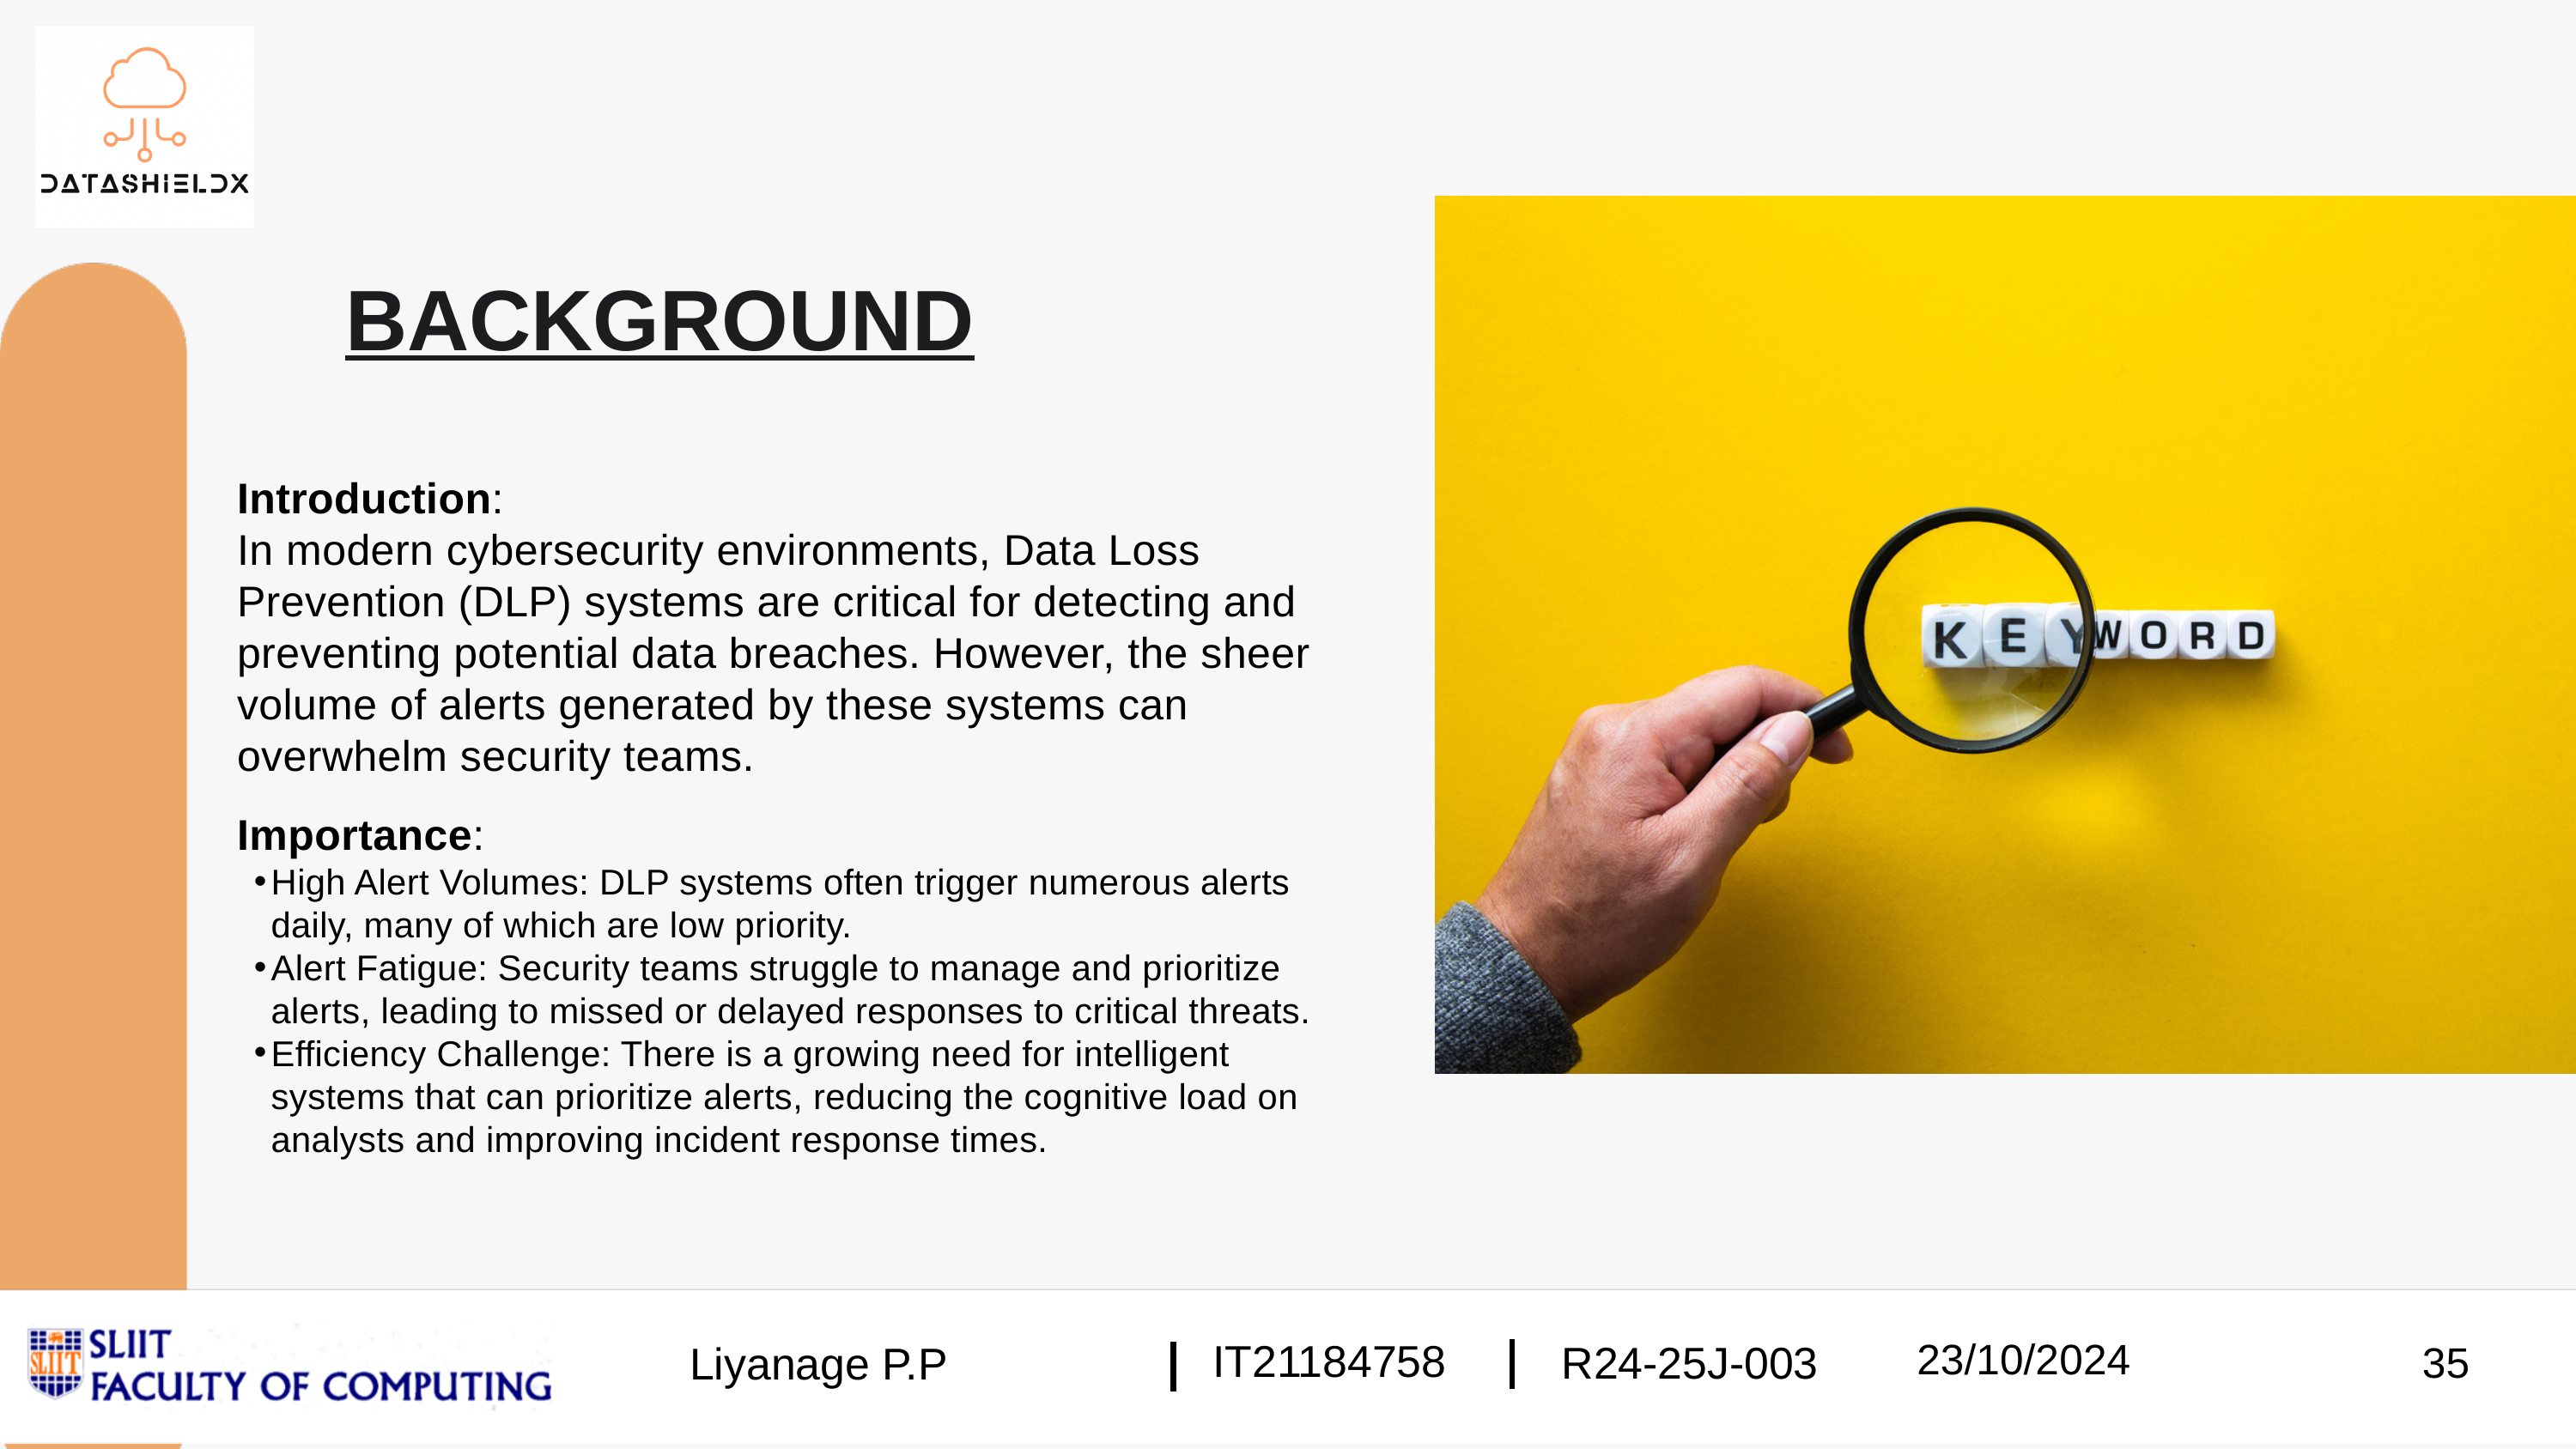

BACKGROUND

Introduction:
In modern cybersecurity environments, Data Loss Prevention (DLP) systems are critical for detecting and preventing potential data breaches. However, the sheer volume of alerts generated by these systems can overwhelm security teams.

Importance:
High Alert Volumes: DLP systems often trigger numerous alerts daily, many of which are low priority.
Alert Fatigue: Security teams struggle to manage and prioritize alerts, leading to missed or delayed responses to critical threats.
Efficiency Challenge: There is a growing need for intelligent systems that can prioritize alerts, reducing the cognitive load on analysts and improving incident response times.

23/10/2024
IT21184758
R24-25J-003
Liyanage P.P
35